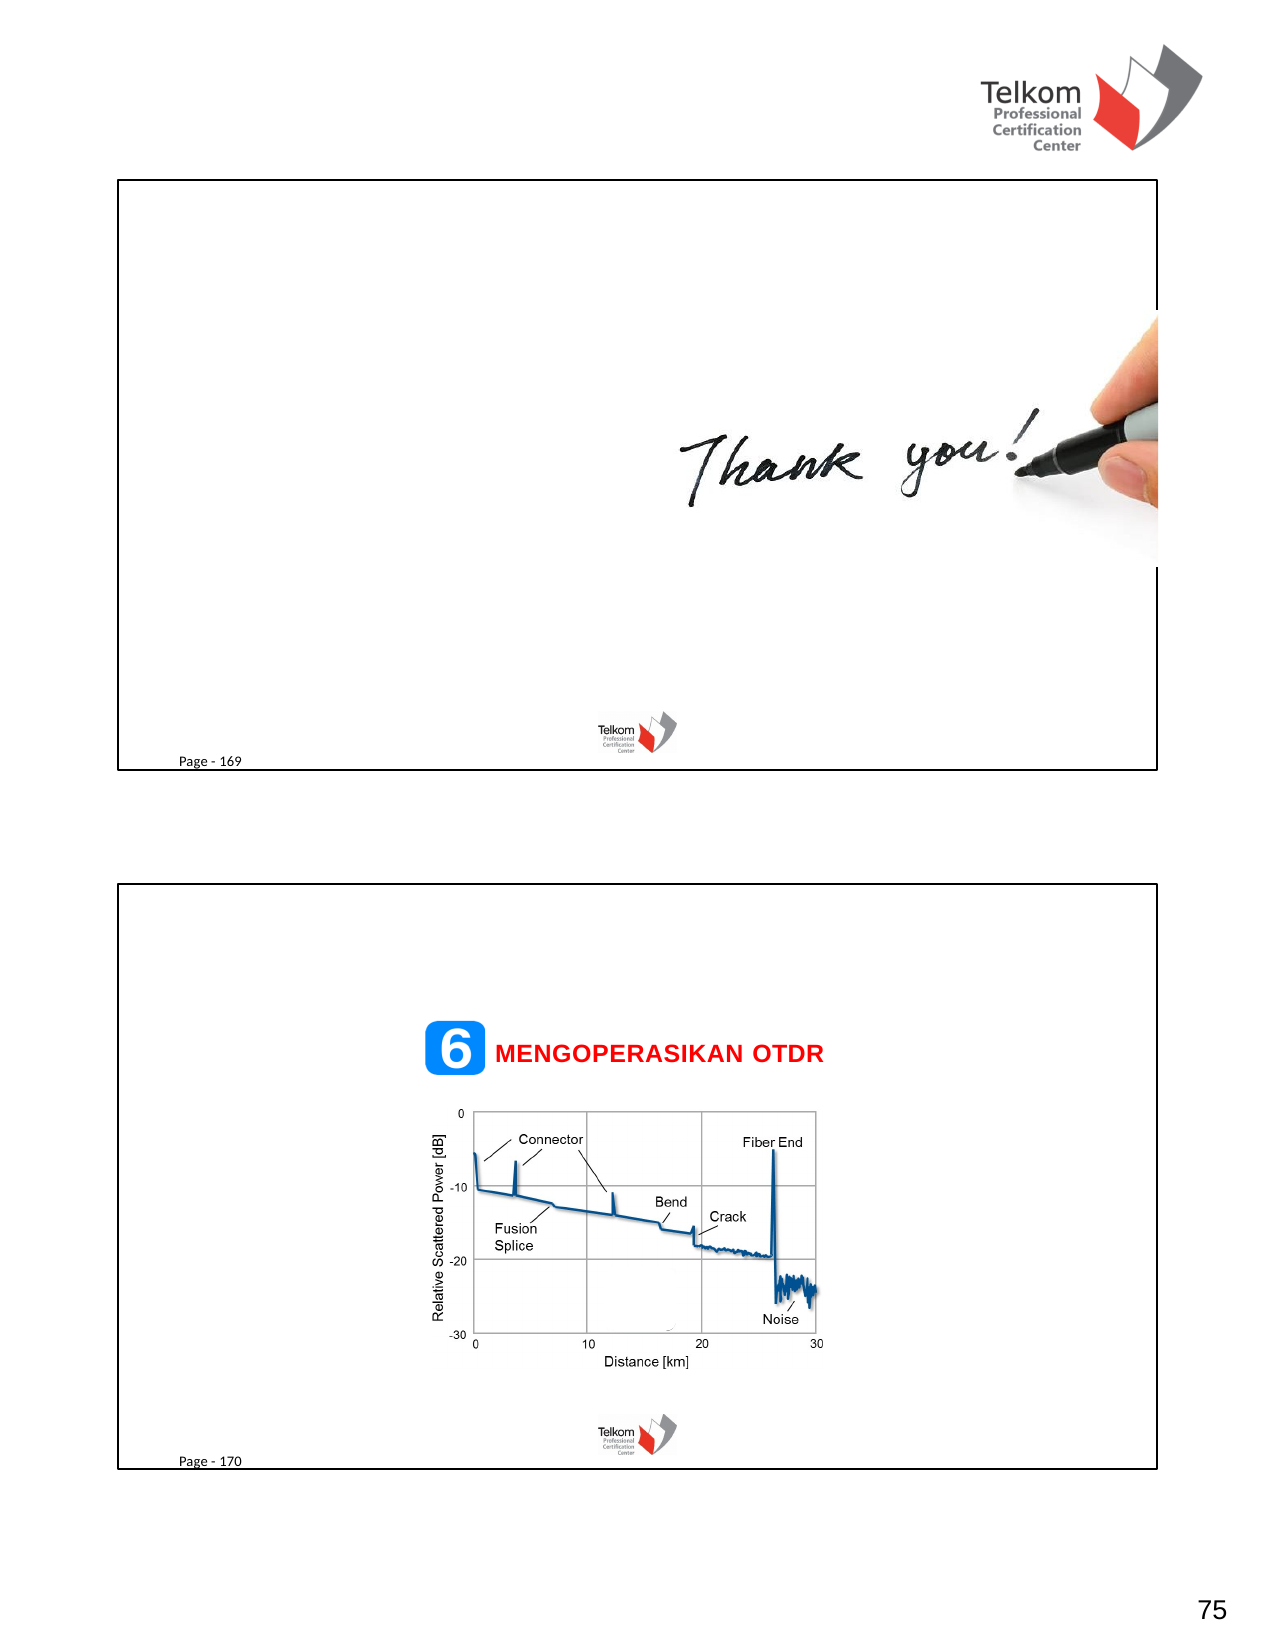

Page - 169

MENGOPERASIKAN OTDR

Page - 170

75